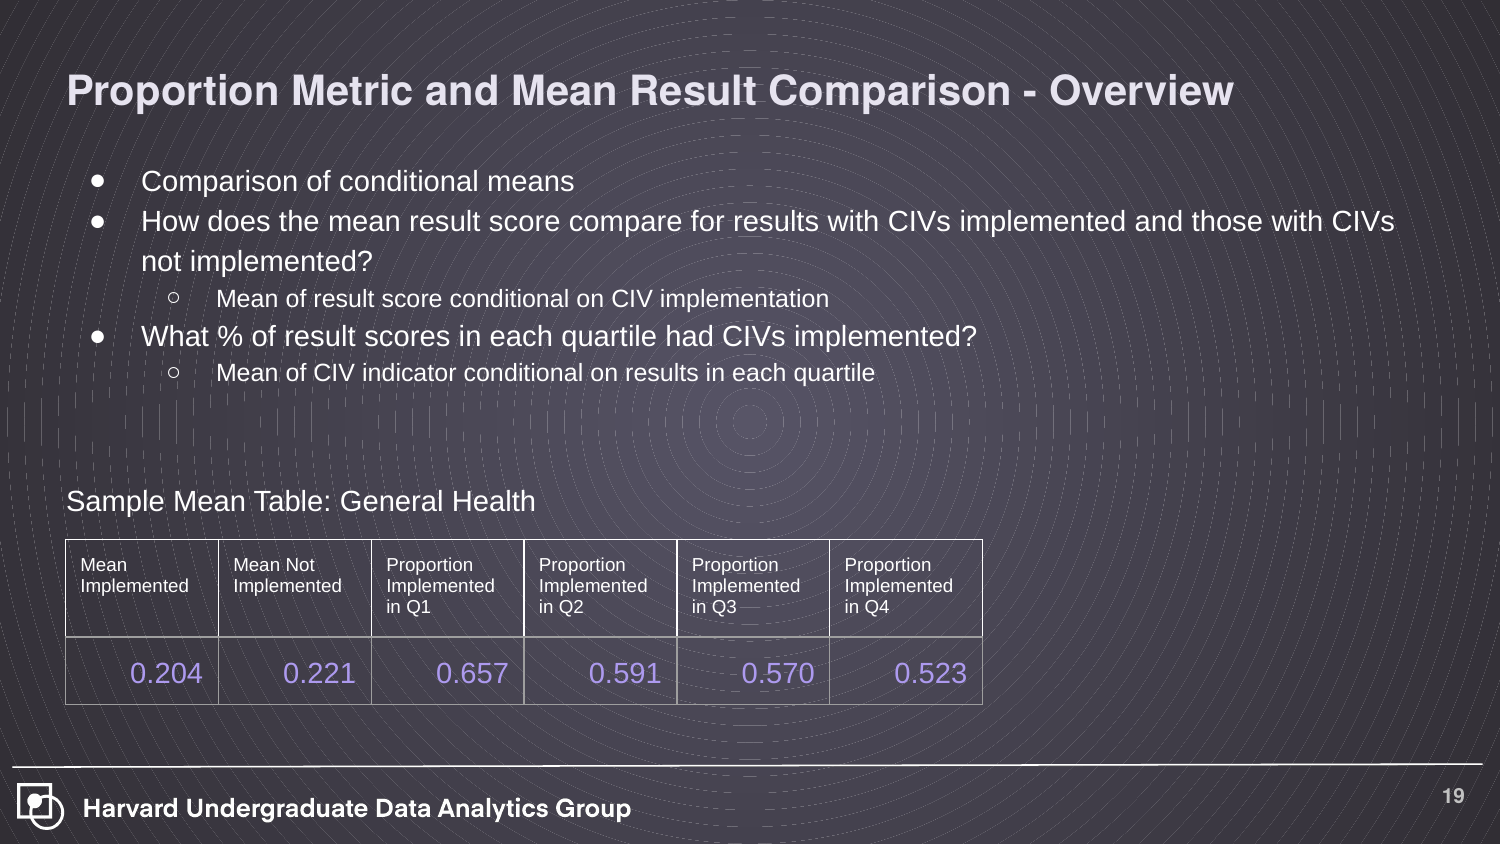

# Proportion Metric and Mean Result Comparison - Overview
Comparison of conditional means
How does the mean result score compare for results with CIVs implemented and those with CIVs not implemented?
Mean of result score conditional on CIV implementation
What % of result scores in each quartile had CIVs implemented?
Mean of CIV indicator conditional on results in each quartile

Sample Mean Table: General Health

| Mean Implemented | Mean Not Implemented | Proportion Implemented in Q1 | Proportion Implemented in Q2 | Proportion Implemented in Q3 | Proportion Implemented in Q4 |
| --- | --- | --- | --- | --- | --- |
| 0.204 | 0.221 | 0.657 | 0.591 | 0.570 | 0.523 |
19